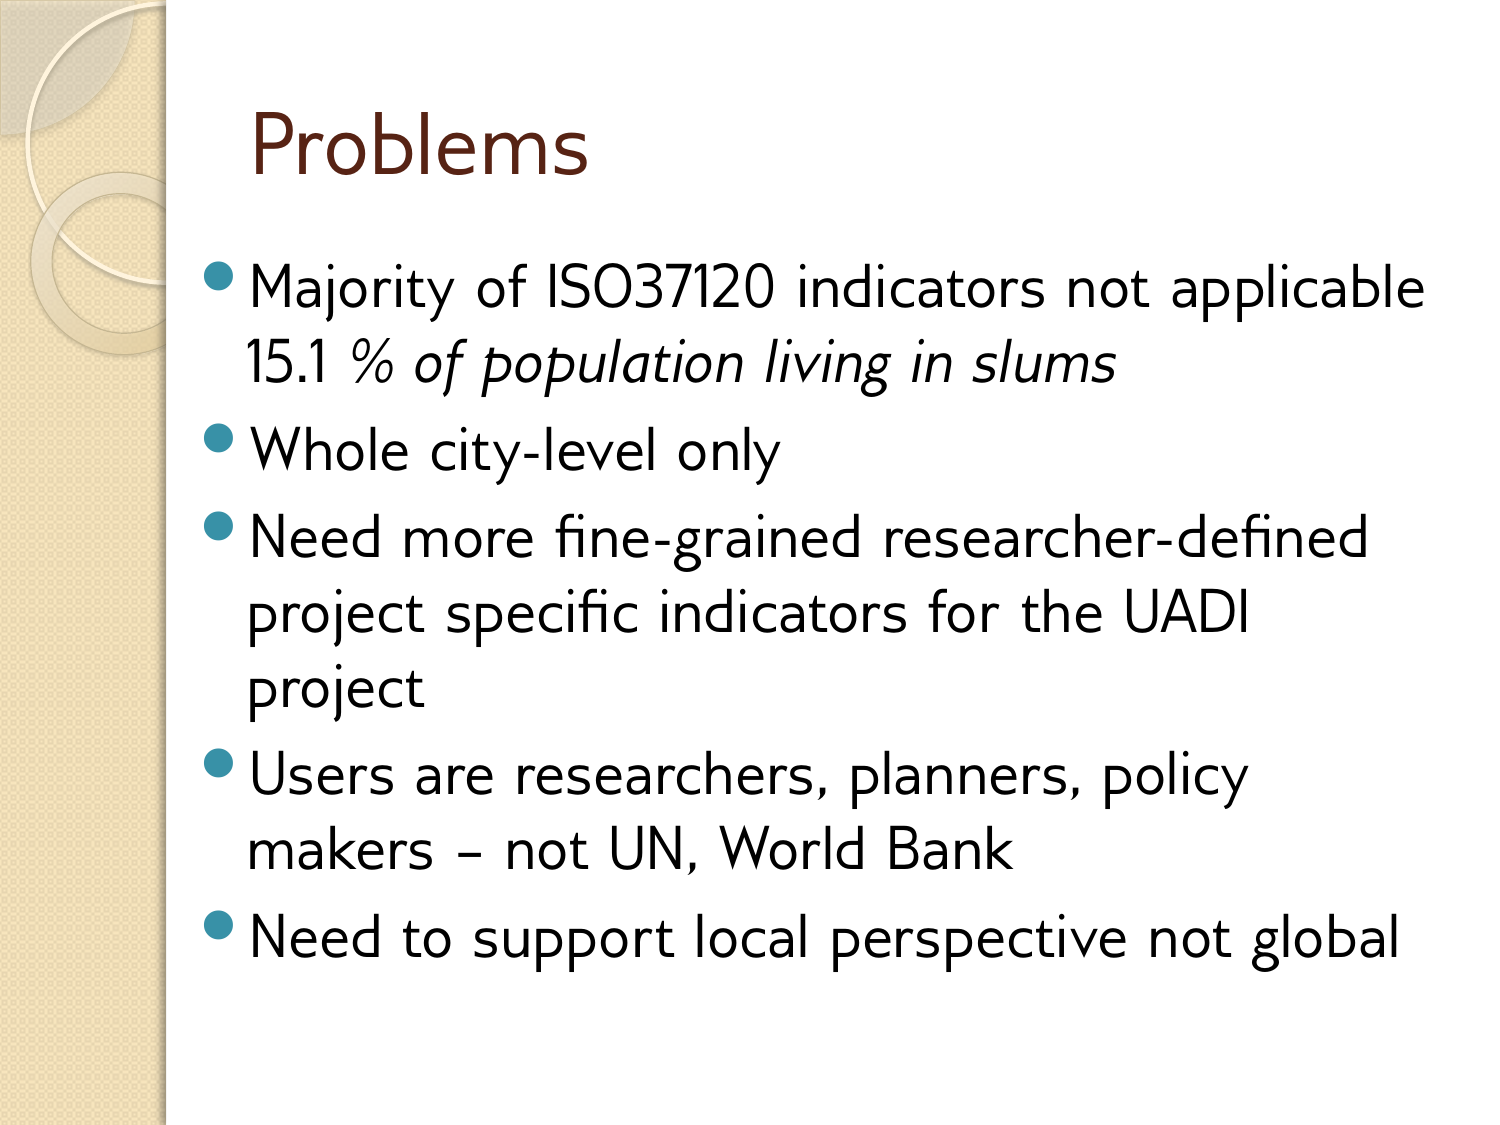

# Problems
Majority of ISO37120 indicators not applicable 15.1 % of population living in slums
Whole city-level only
Need more fine-grained researcher-defined project specific indicators for the UADI project
Users are researchers, planners, policy makers – not UN, World Bank
Need to support local perspective not global